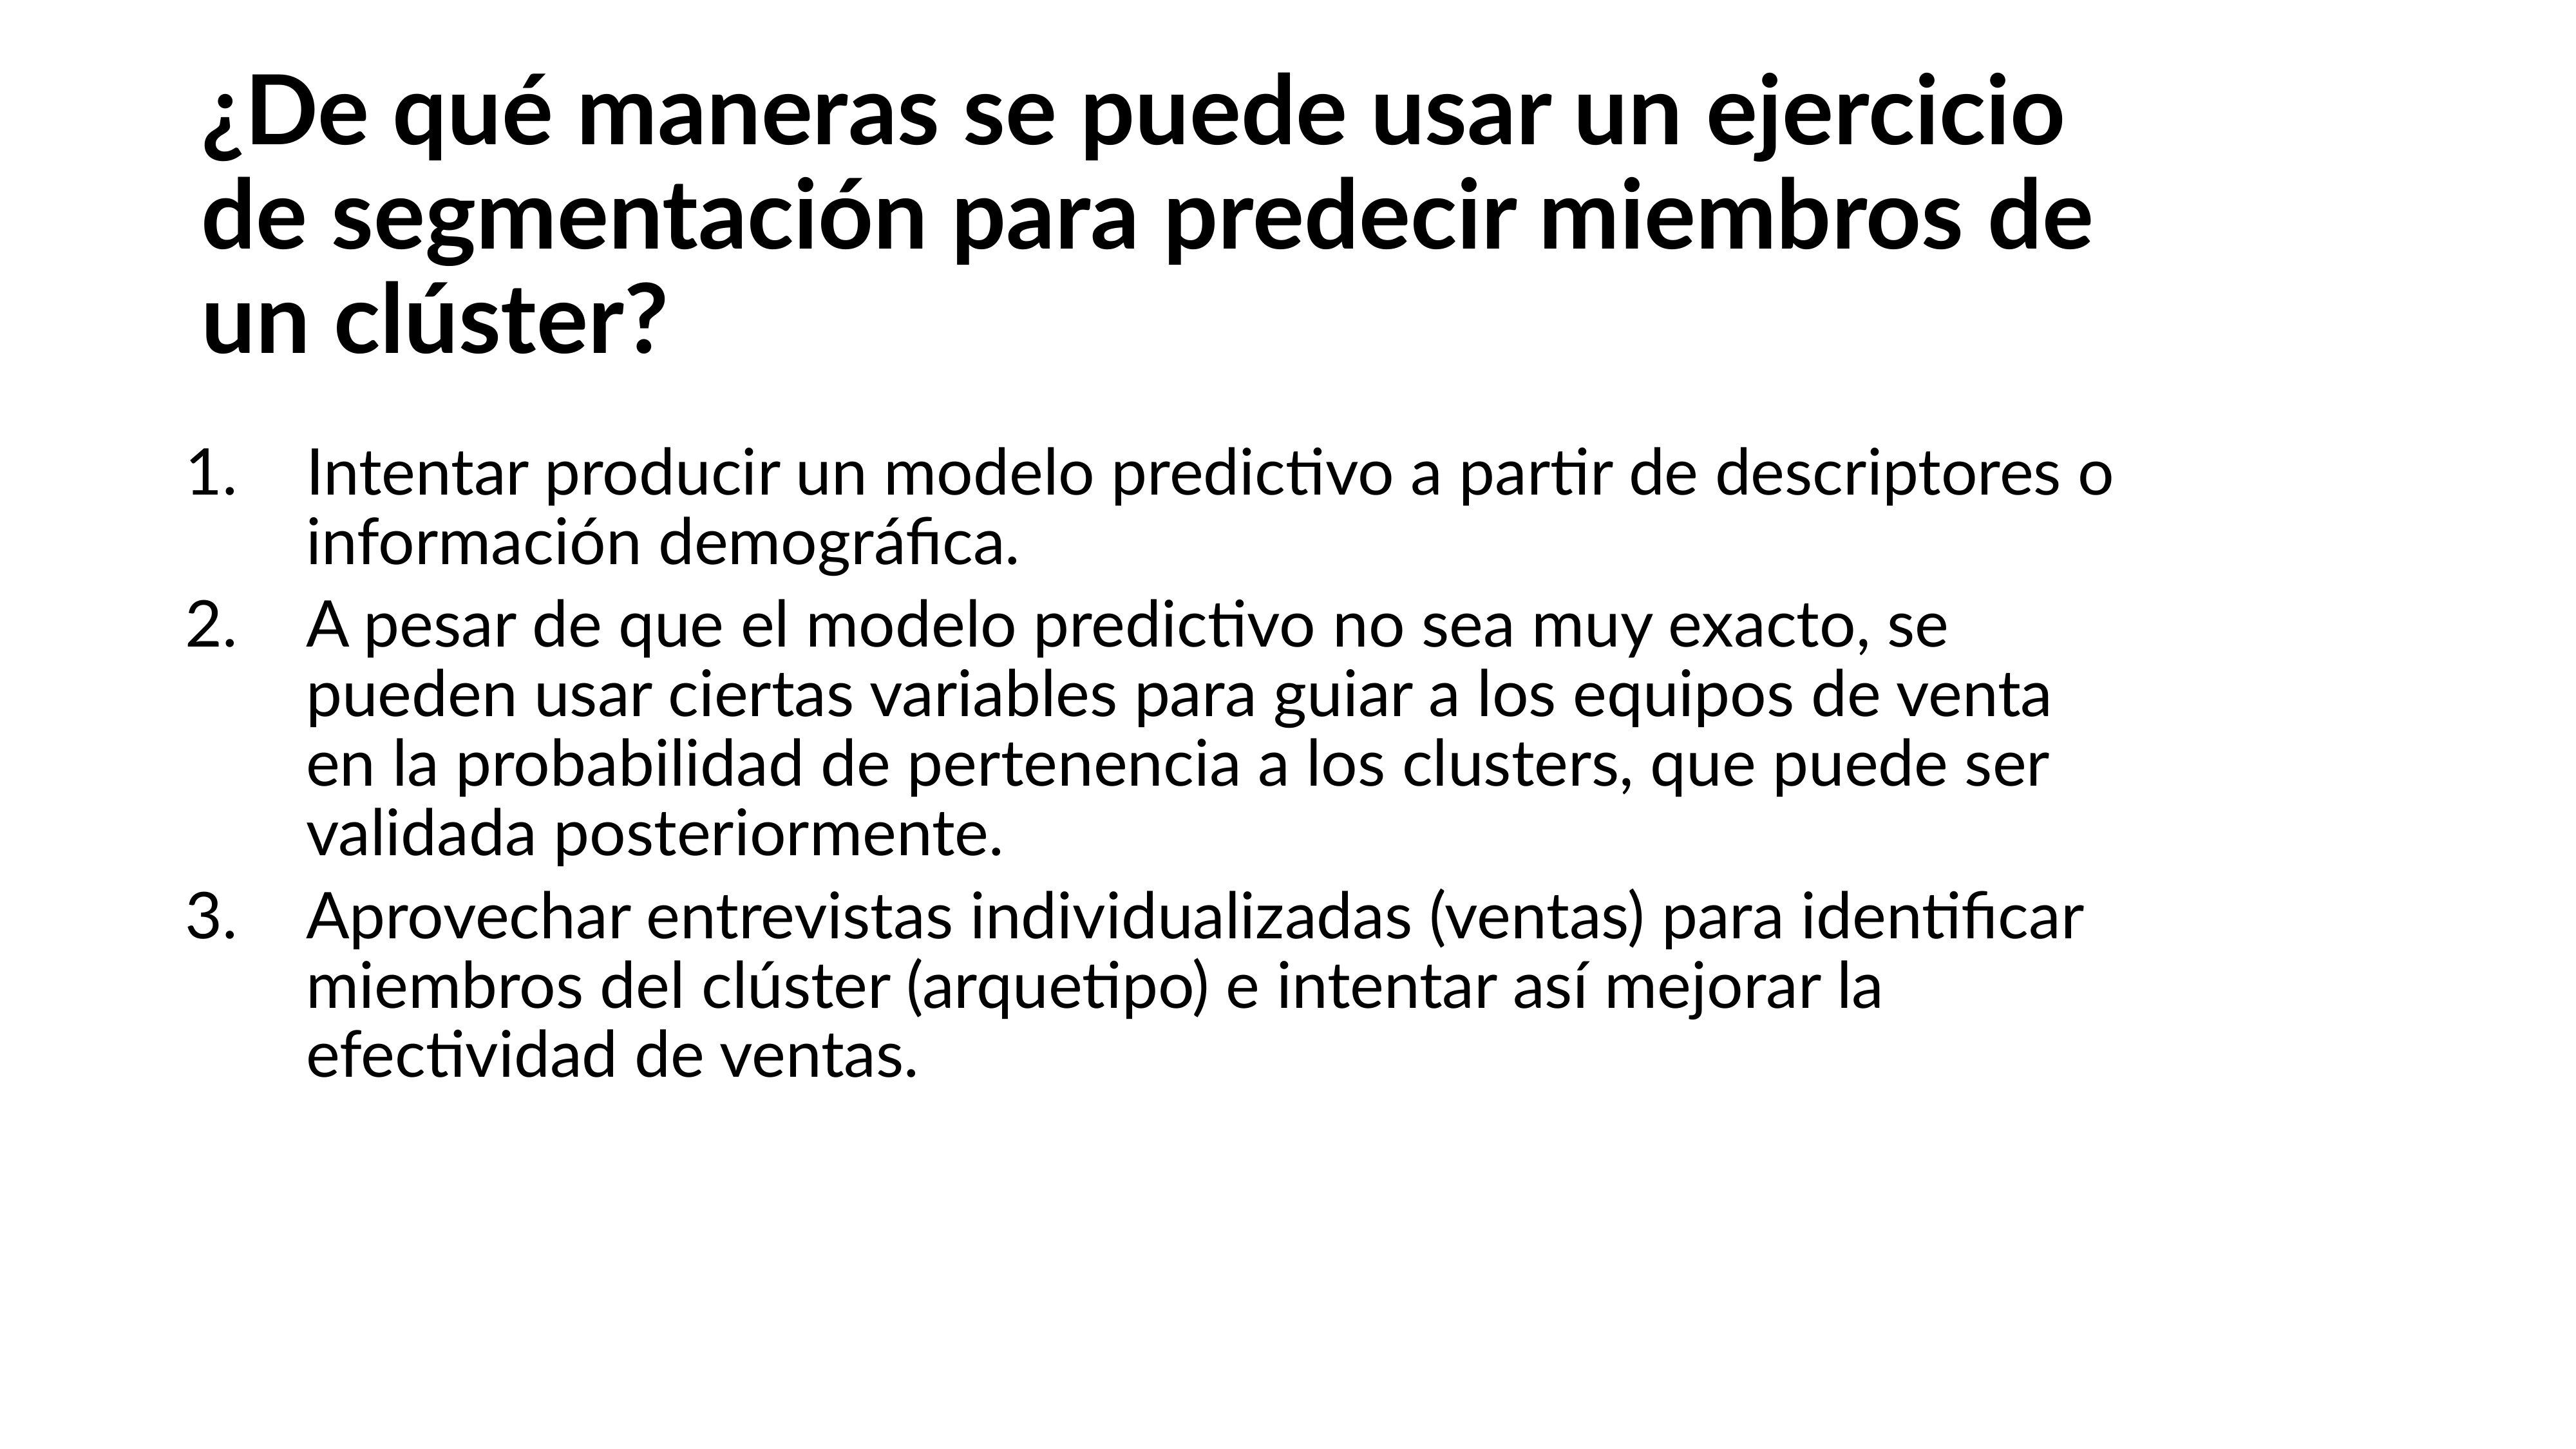

¿De qué maneras se puede usar un ejercicio de segmentación para predecir miembros de un clúster?
Intentar producir un modelo predictivo a partir de descriptores o información demográfica.
A pesar de que el modelo predictivo no sea muy exacto, se pueden usar ciertas variables para guiar a los equipos de venta en la probabilidad de pertenencia a los clusters, que puede ser validada posteriormente.
Aprovechar entrevistas individualizadas (ventas) para identificar miembros del clúster (arquetipo) e intentar así mejorar la efectividad de ventas.